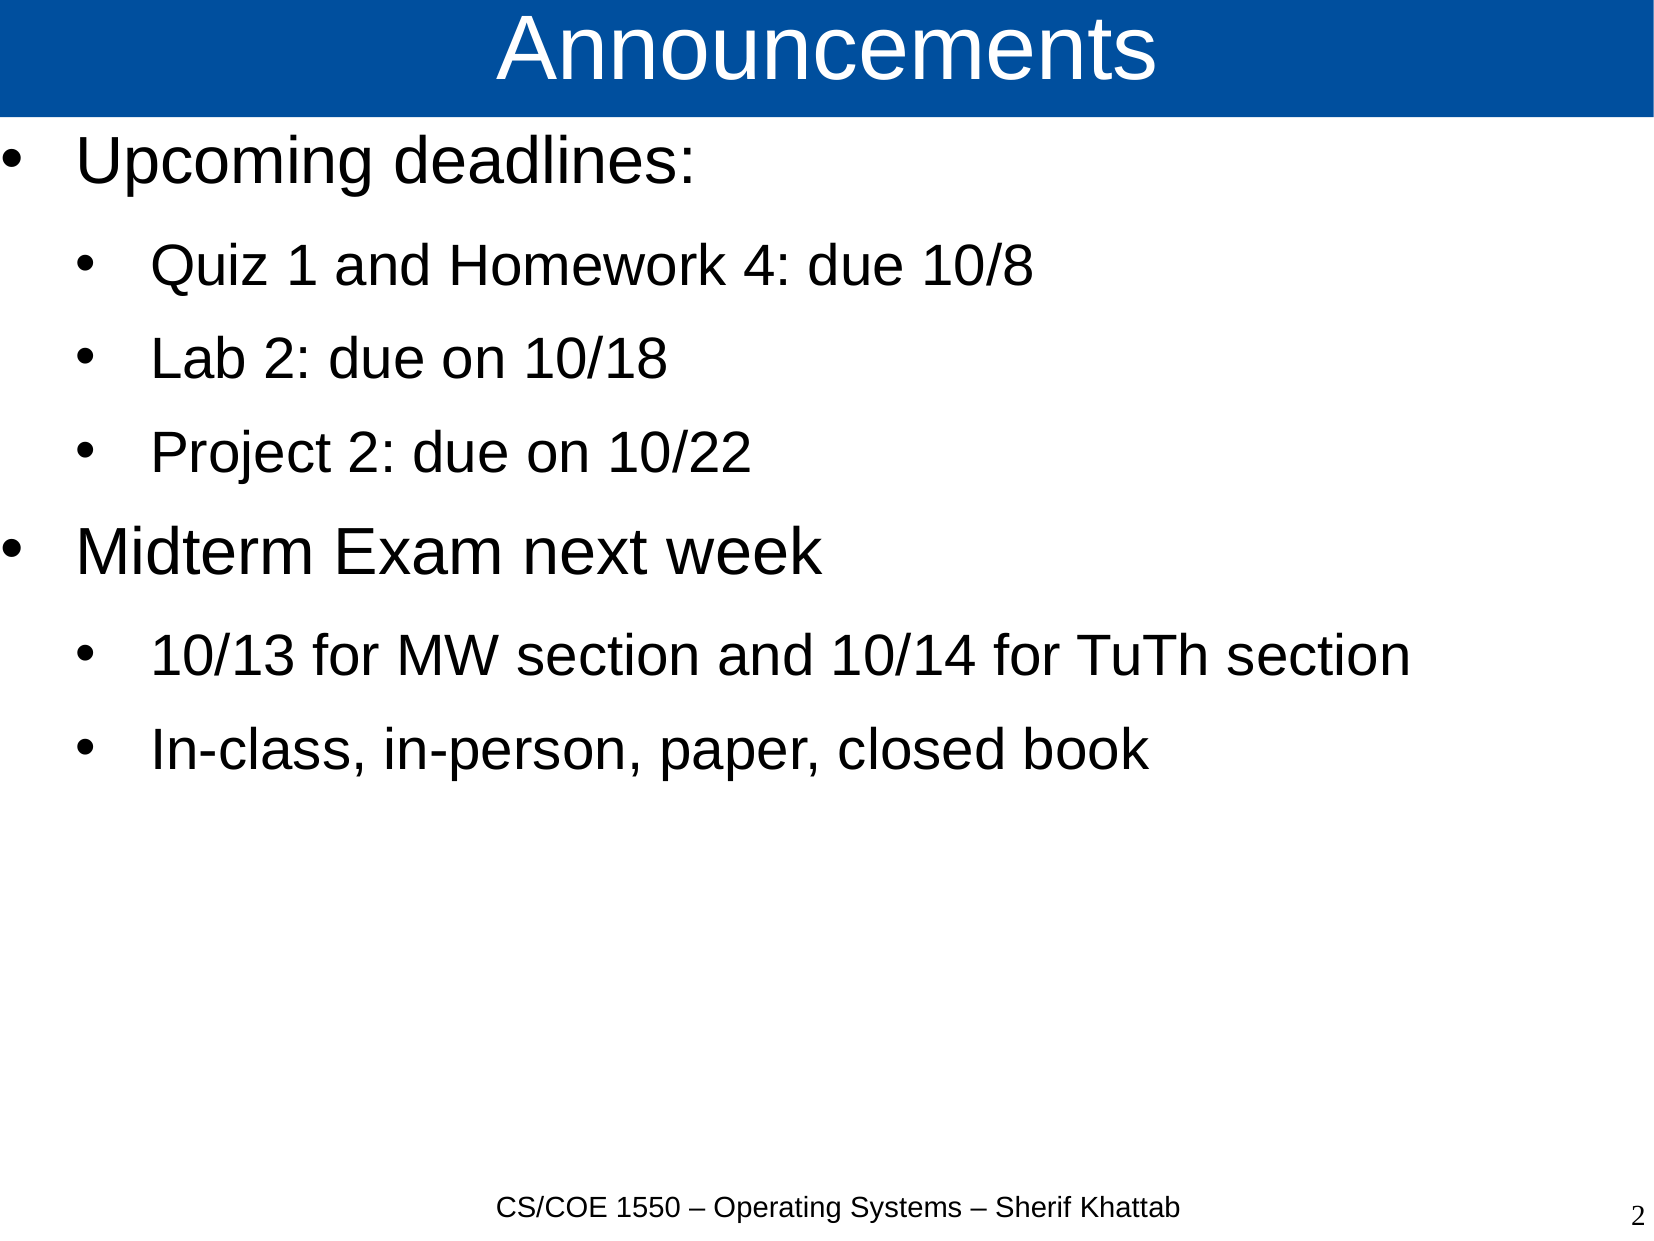

# Announcements
Upcoming deadlines:
Quiz 1 and Homework 4: due 10/8
Lab 2: due on 10/18
Project 2: due on 10/22
Midterm Exam next week
10/13 for MW section and 10/14 for TuTh section
In-class, in-person, paper, closed book
CS/COE 1550 – Operating Systems – Sherif Khattab
2